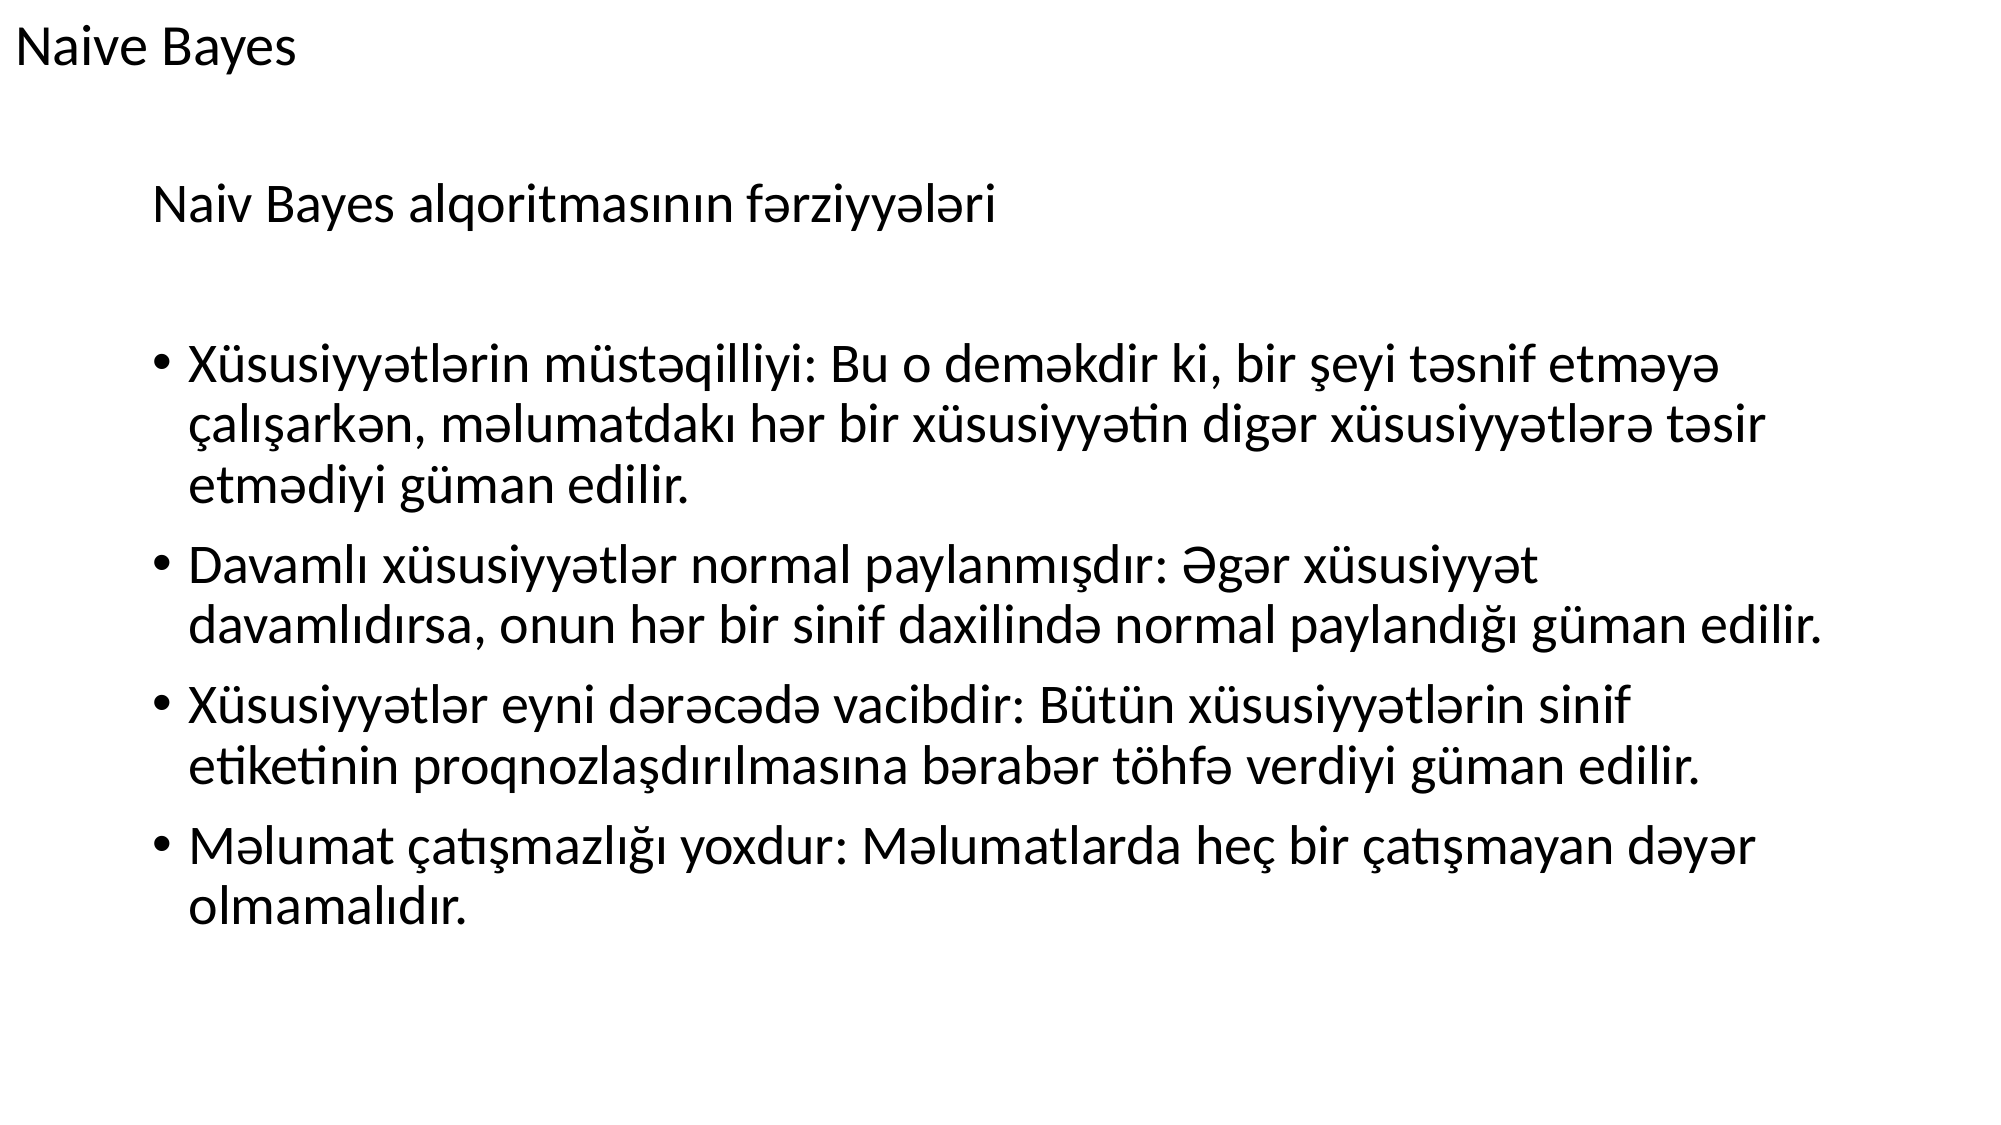

Naive Bayes
Naiv Bayes alqoritmasının fərziyyələri

Xüsusiyyətlərin müstəqilliyi: Bu o deməkdir ki, bir şeyi təsnif etməyə çalışarkən, məlumatdakı hər bir xüsusiyyətin digər xüsusiyyətlərə təsir etmədiyi güman edilir.
Davamlı xüsusiyyətlər normal paylanmışdır: Əgər xüsusiyyət davamlıdırsa, onun hər bir sinif daxilində normal paylandığı güman edilir.
Xüsusiyyətlər eyni dərəcədə vacibdir: Bütün xüsusiyyətlərin sinif etiketinin proqnozlaşdırılmasına bərabər töhfə verdiyi güman edilir.
Məlumat çatışmazlığı yoxdur: Məlumatlarda heç bir çatışmayan dəyər olmamalıdır.